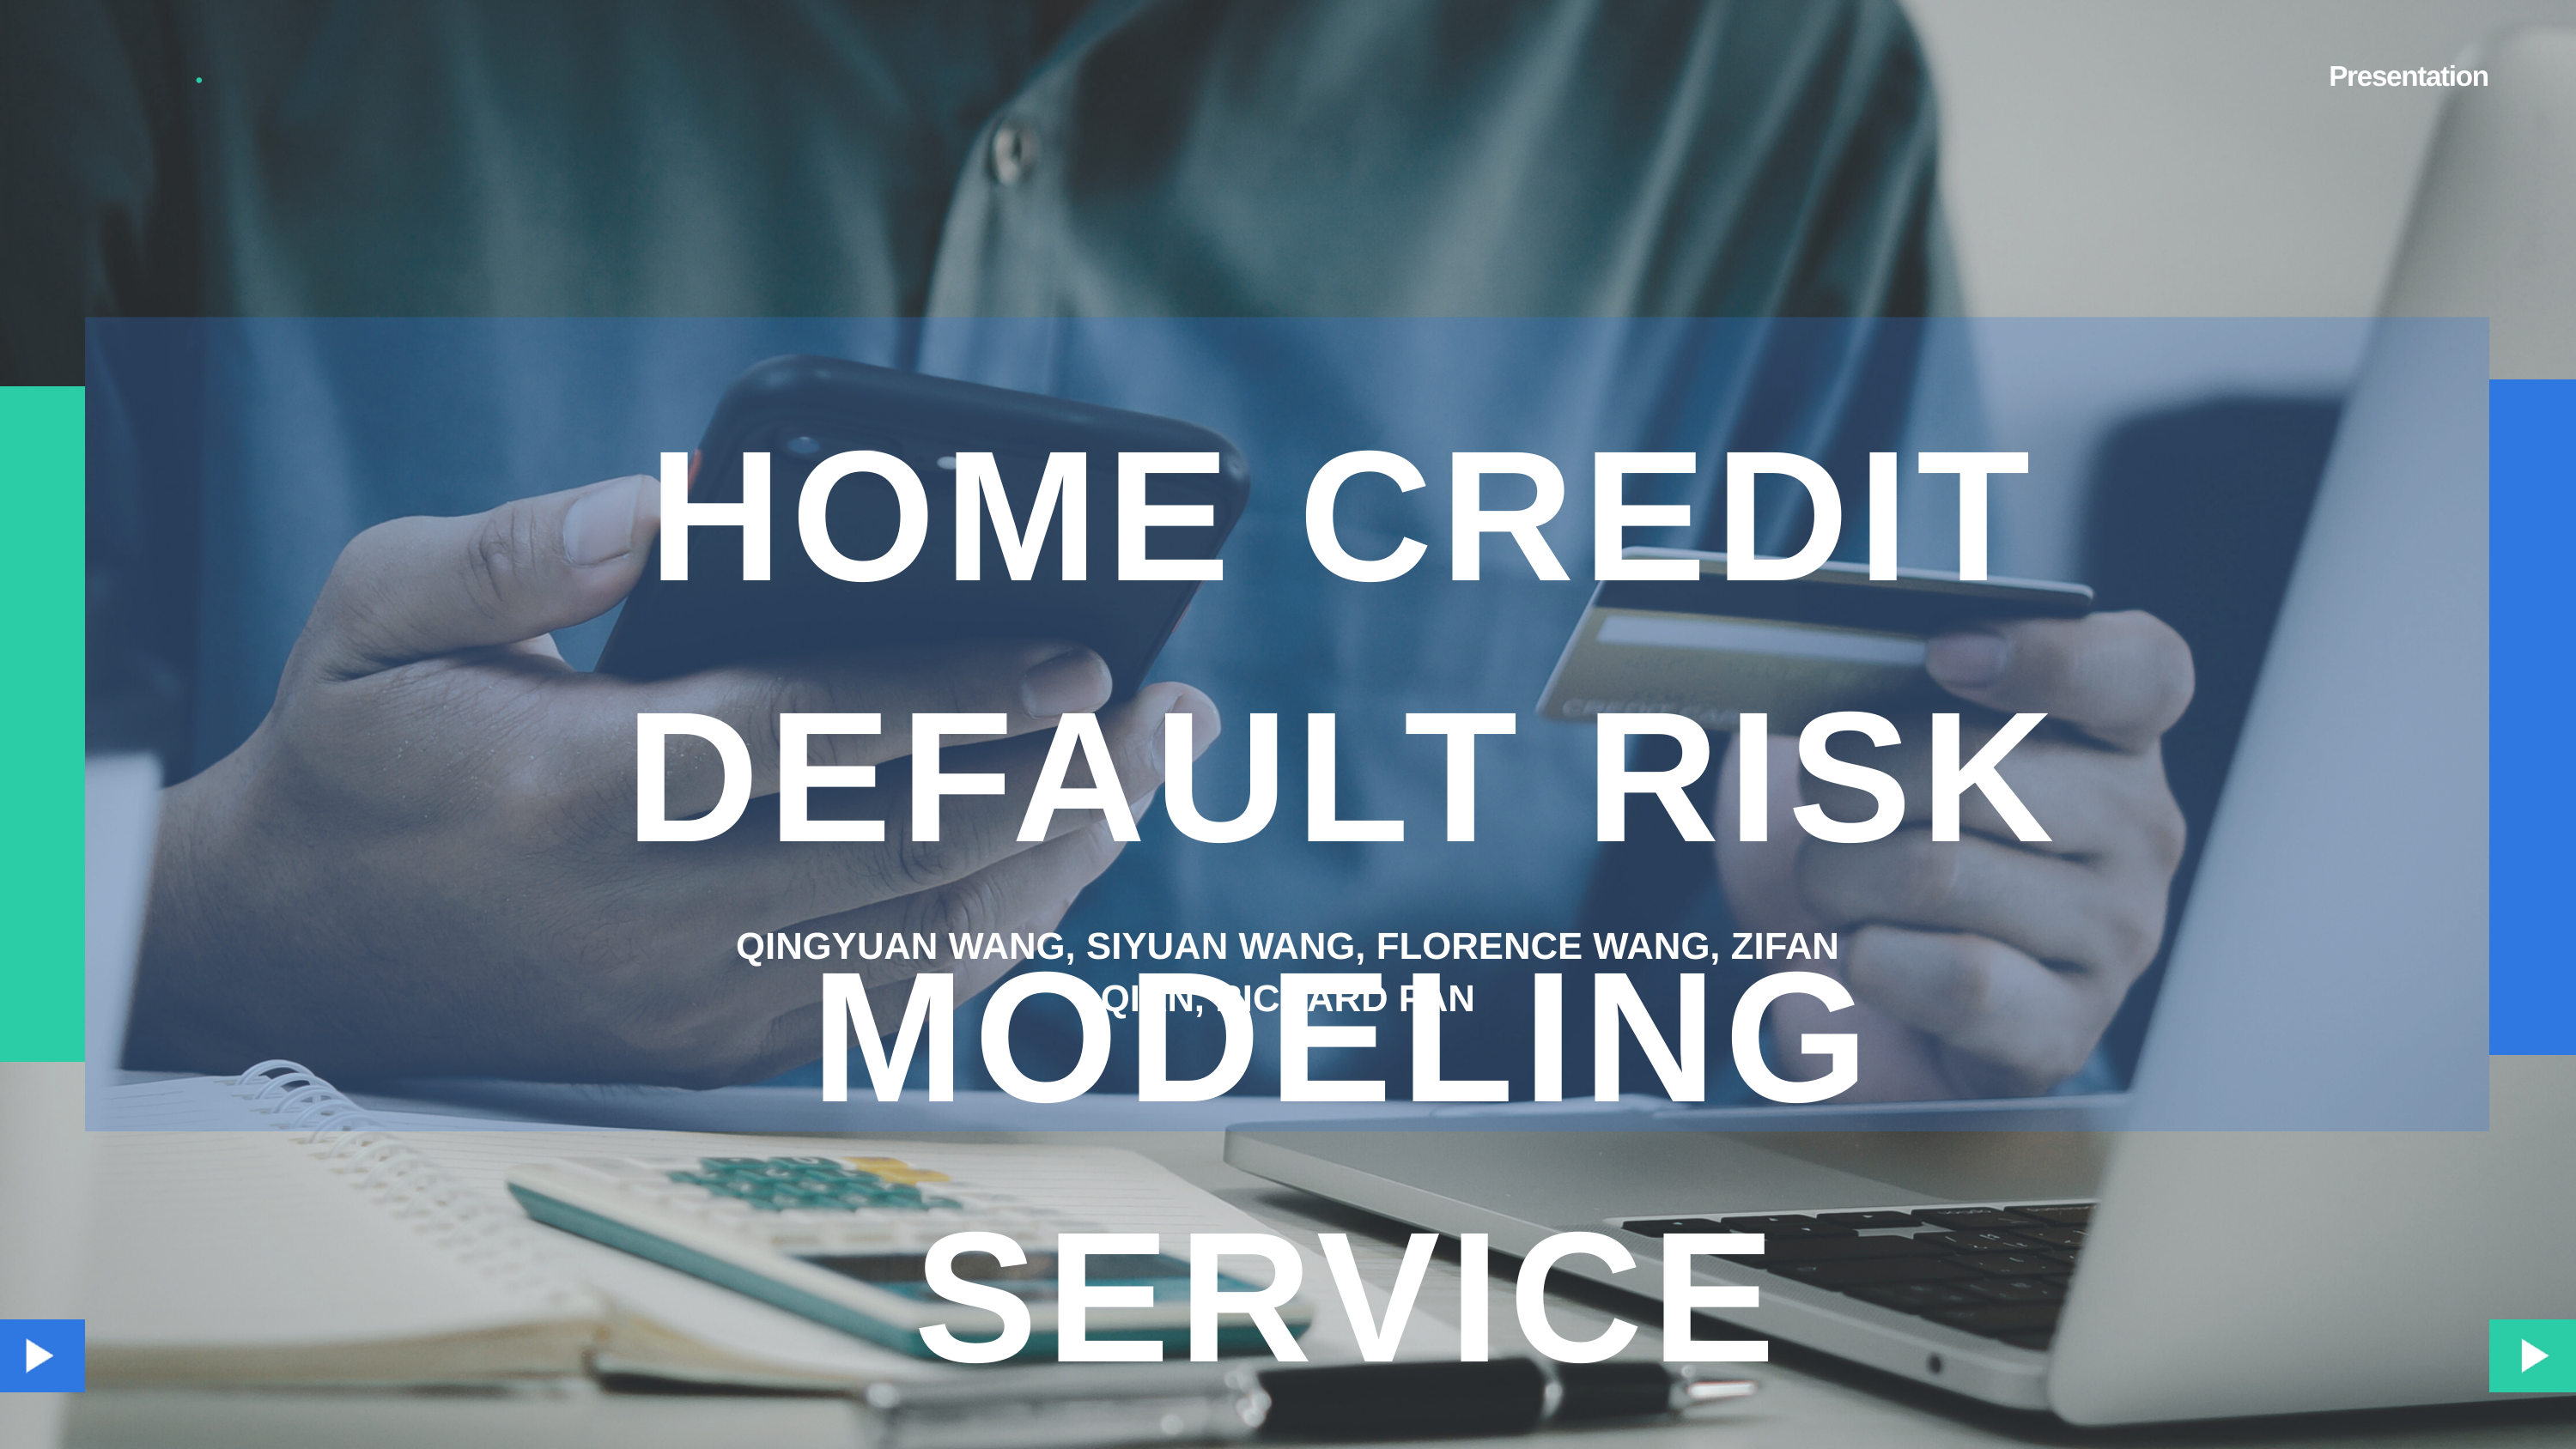

Presentation

HOME CREDIT DEFAULT RISK MODELING SERVICE

QINGYUAN WANG, SIYUAN WANG, FLORENCE WANG, ZIFAN QIAN, RICHARD PAN